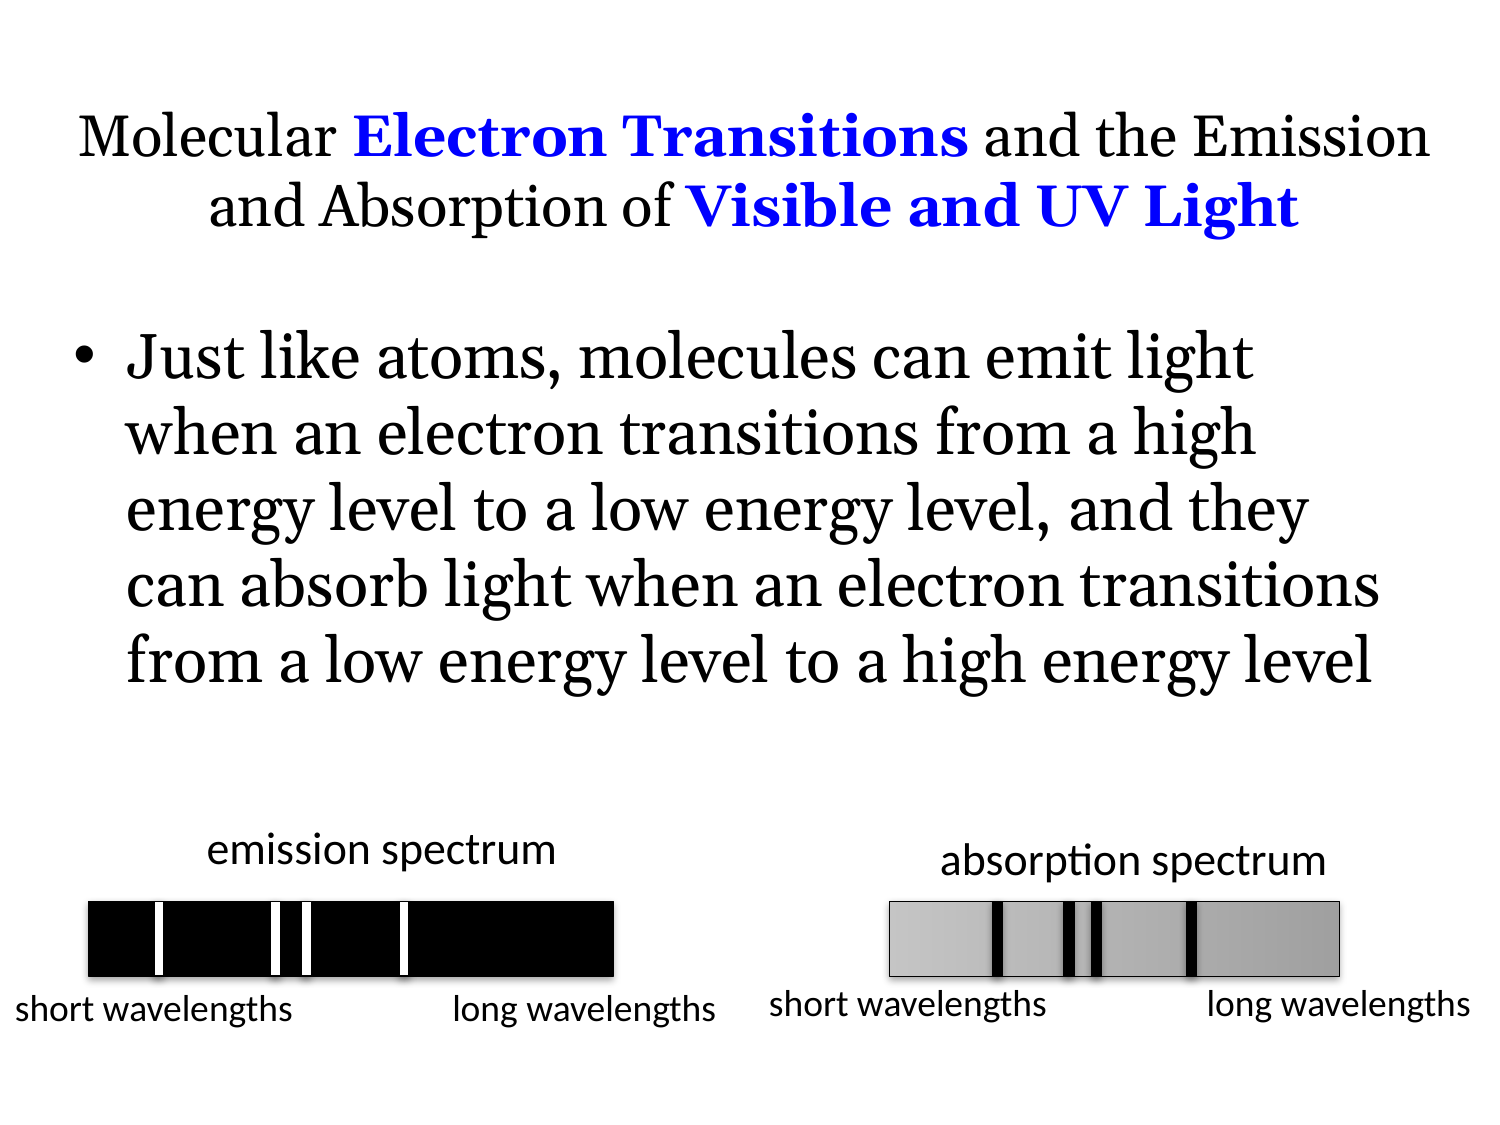

# Molecular Electron Transitions and the Emission and Absorption of Visible and UV Light
Just like atoms, molecules can emit light when an electron transitions from a high energy level to a low energy level, and they can absorb light when an electron transitions from a low energy level to a high energy level
emission spectrum

short wavelengths
long wavelengths
short wavelengths
long wavelengths
absorption spectrum